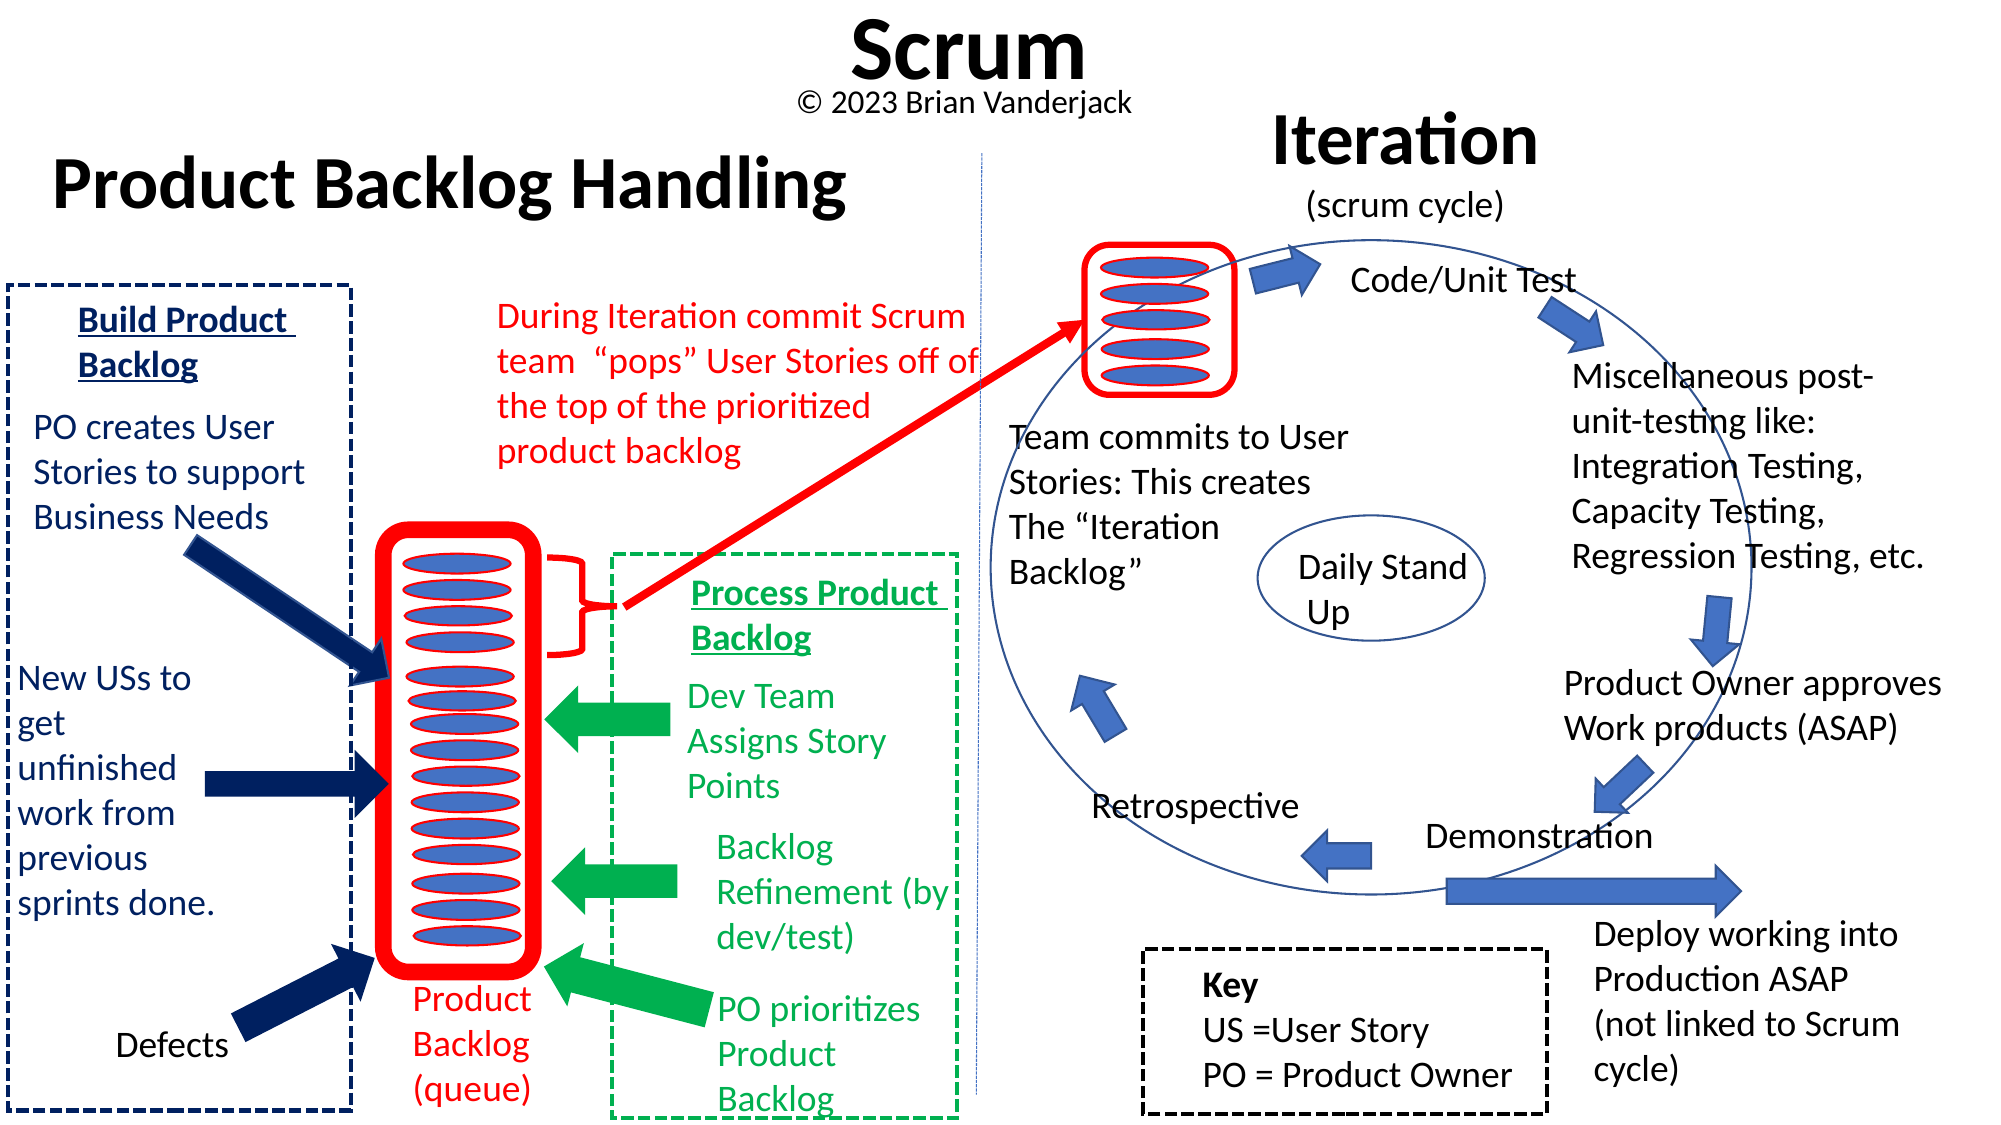

# Scrum
© 2023 Brian Vanderjack
Iteration
    (scrum cycle)
Product Backlog Handling

Code/Unit Test

During Iteration commit Scrum team  “pops” User Stories off of the top of the prioritized product backlog

Build Product
Backlog

Miscellaneous post-unit-testing like: Integration Testing,
Capacity Testing,
Regression Testing, etc.

PO creates User Stories to support Business Needs
Team commits to User Stories: This creates
The “Iteration
Backlog”

Daily Stand
 Up

Process Product
Backlog

New USs to get unfinished work from previous sprints done.
Product Owner approves
Work products (ASAP)
Dev Team
Assigns Story
Points

Retrospective

Demonstration
Backlog
Refinement (by dev/test)

Deploy working into Production ASAP
(not linked to Scrum cycle)

Key
US =User Story
PO = Product Owner

Product
Backlog
(queue)
PO prioritizes Product Backlog
Defects